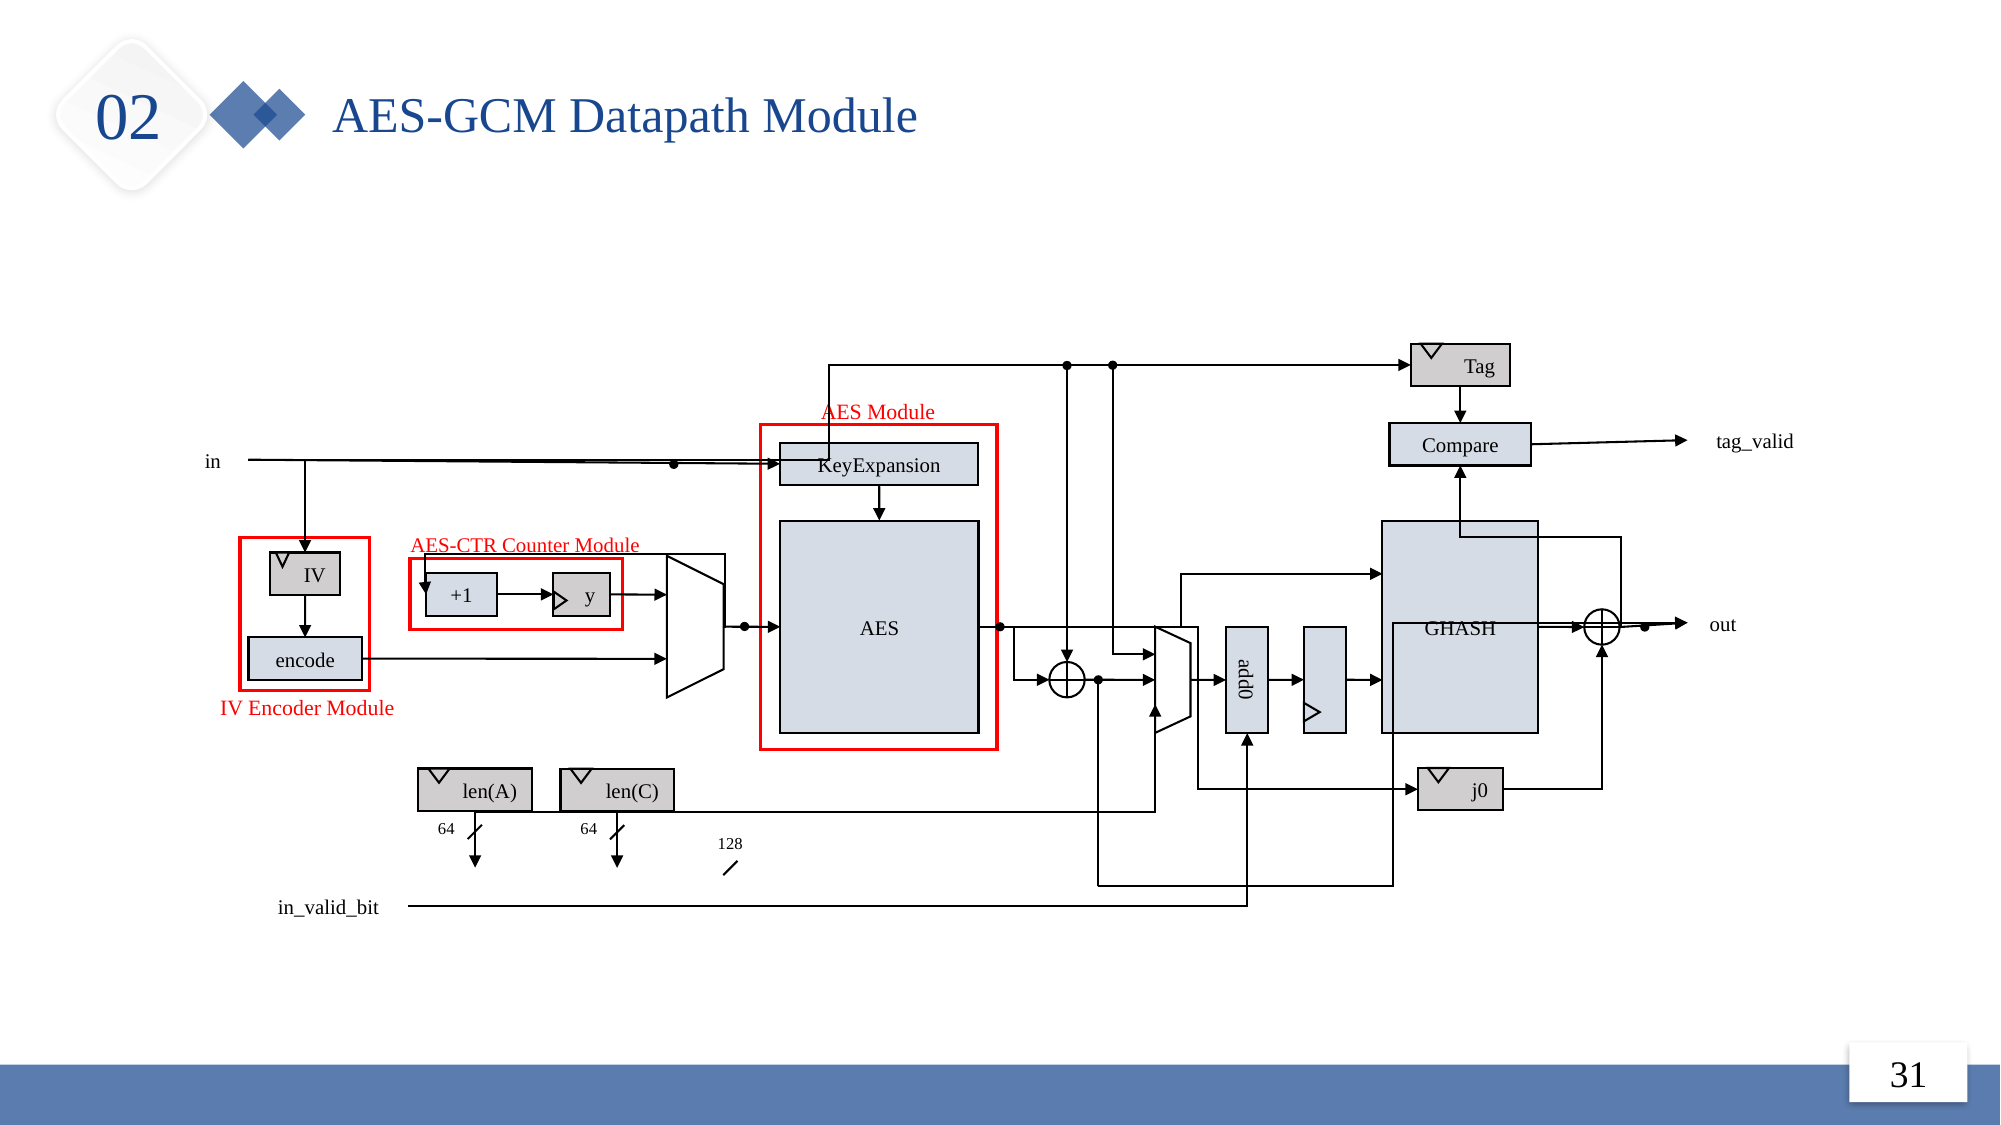

02
AES-GCM Datapath Module

Tag

tag_valid
Compare
in
KeyExpansion

AES
GHASH

IV
+1
y

out

encode
add0

j0

len(A)

len(C)
64
64
128
in_valid_bit
AES Module

AES-CTR Counter Module

IV Encoder Module
31